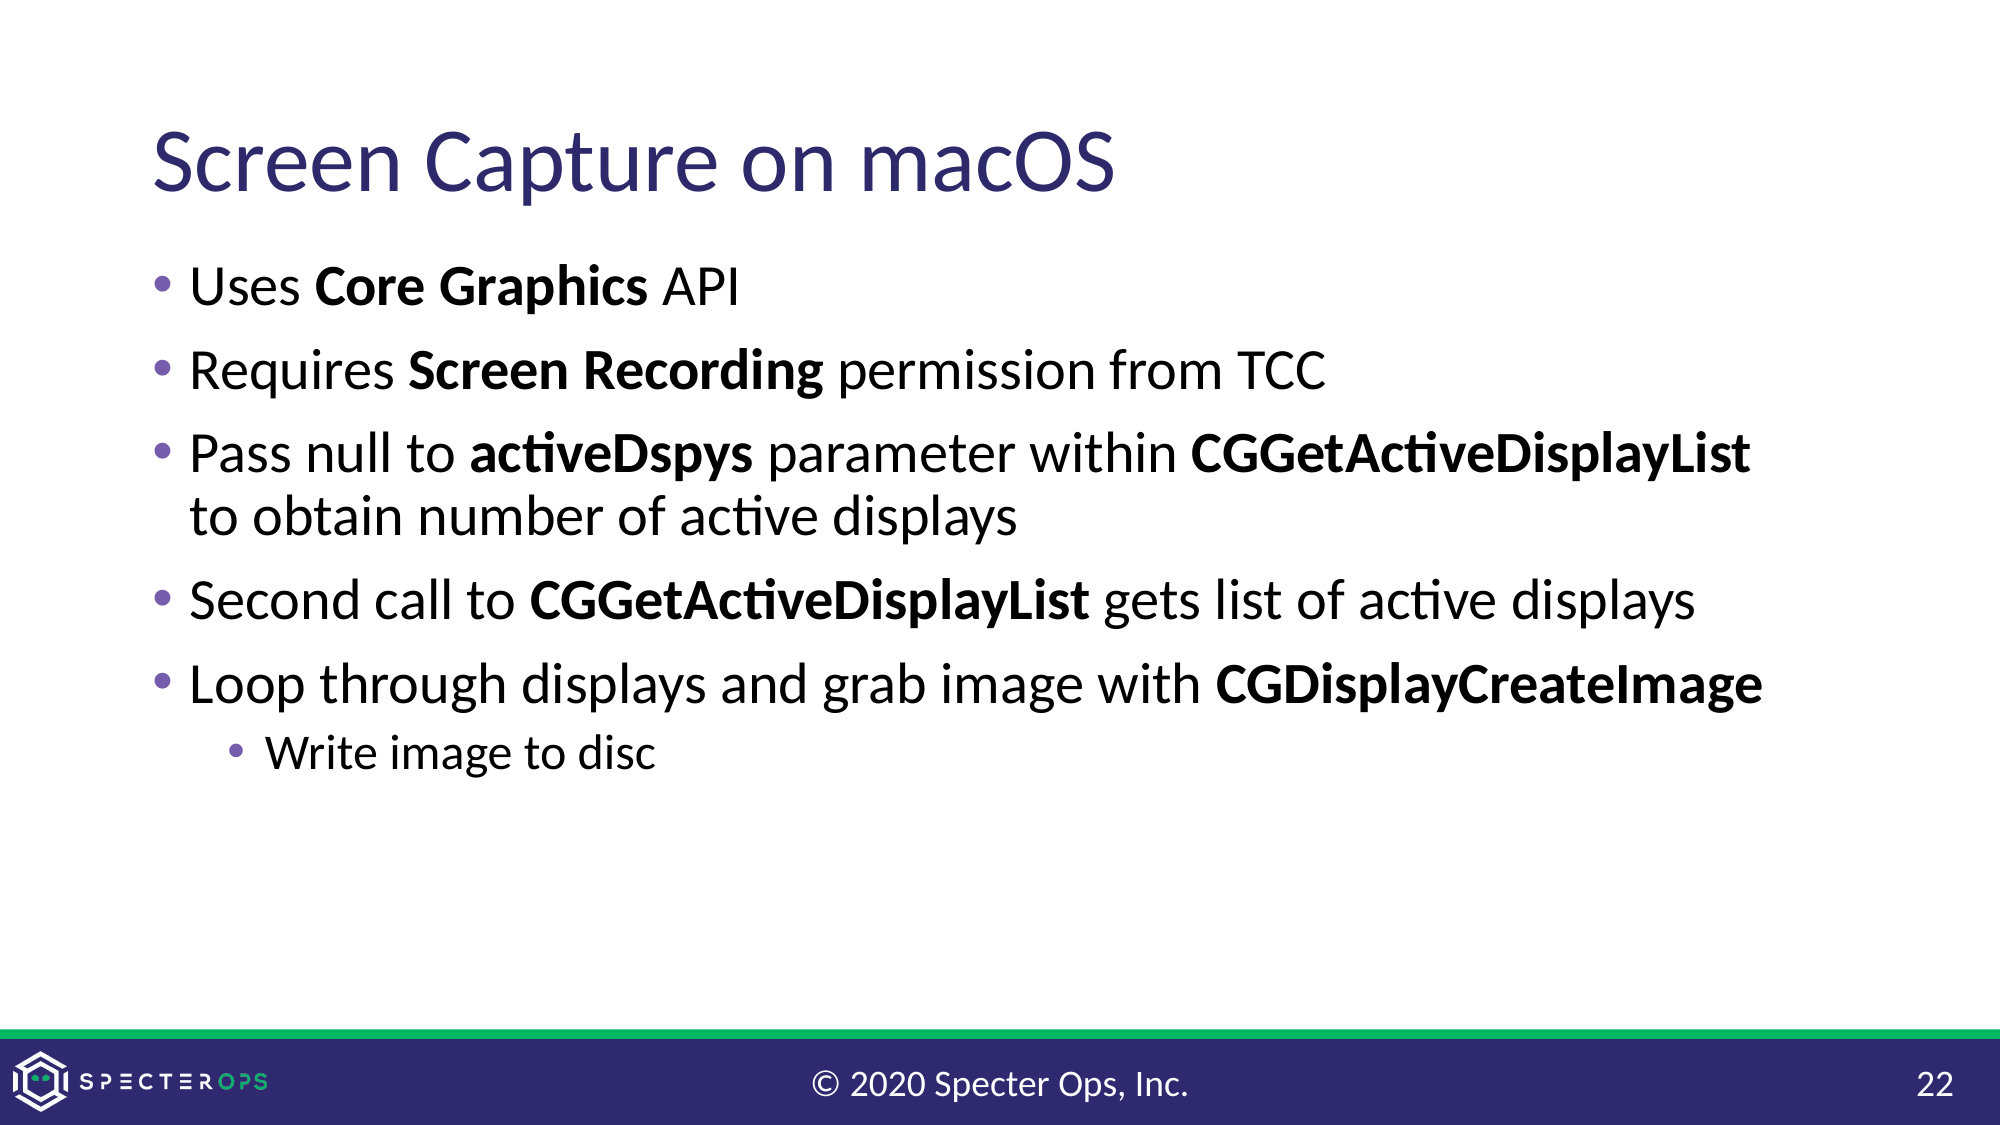

# Screen Capture on macOS
Uses Core Graphics API
Requires Screen Recording permission from TCC
Pass null to activeDspys parameter within CGGetActiveDisplayList to obtain number of active displays
Second call to CGGetActiveDisplayList gets list of active displays
Loop through displays and grab image with CGDisplayCreateImage
Write image to disc

© 2020 Specter Ops, Inc.
22